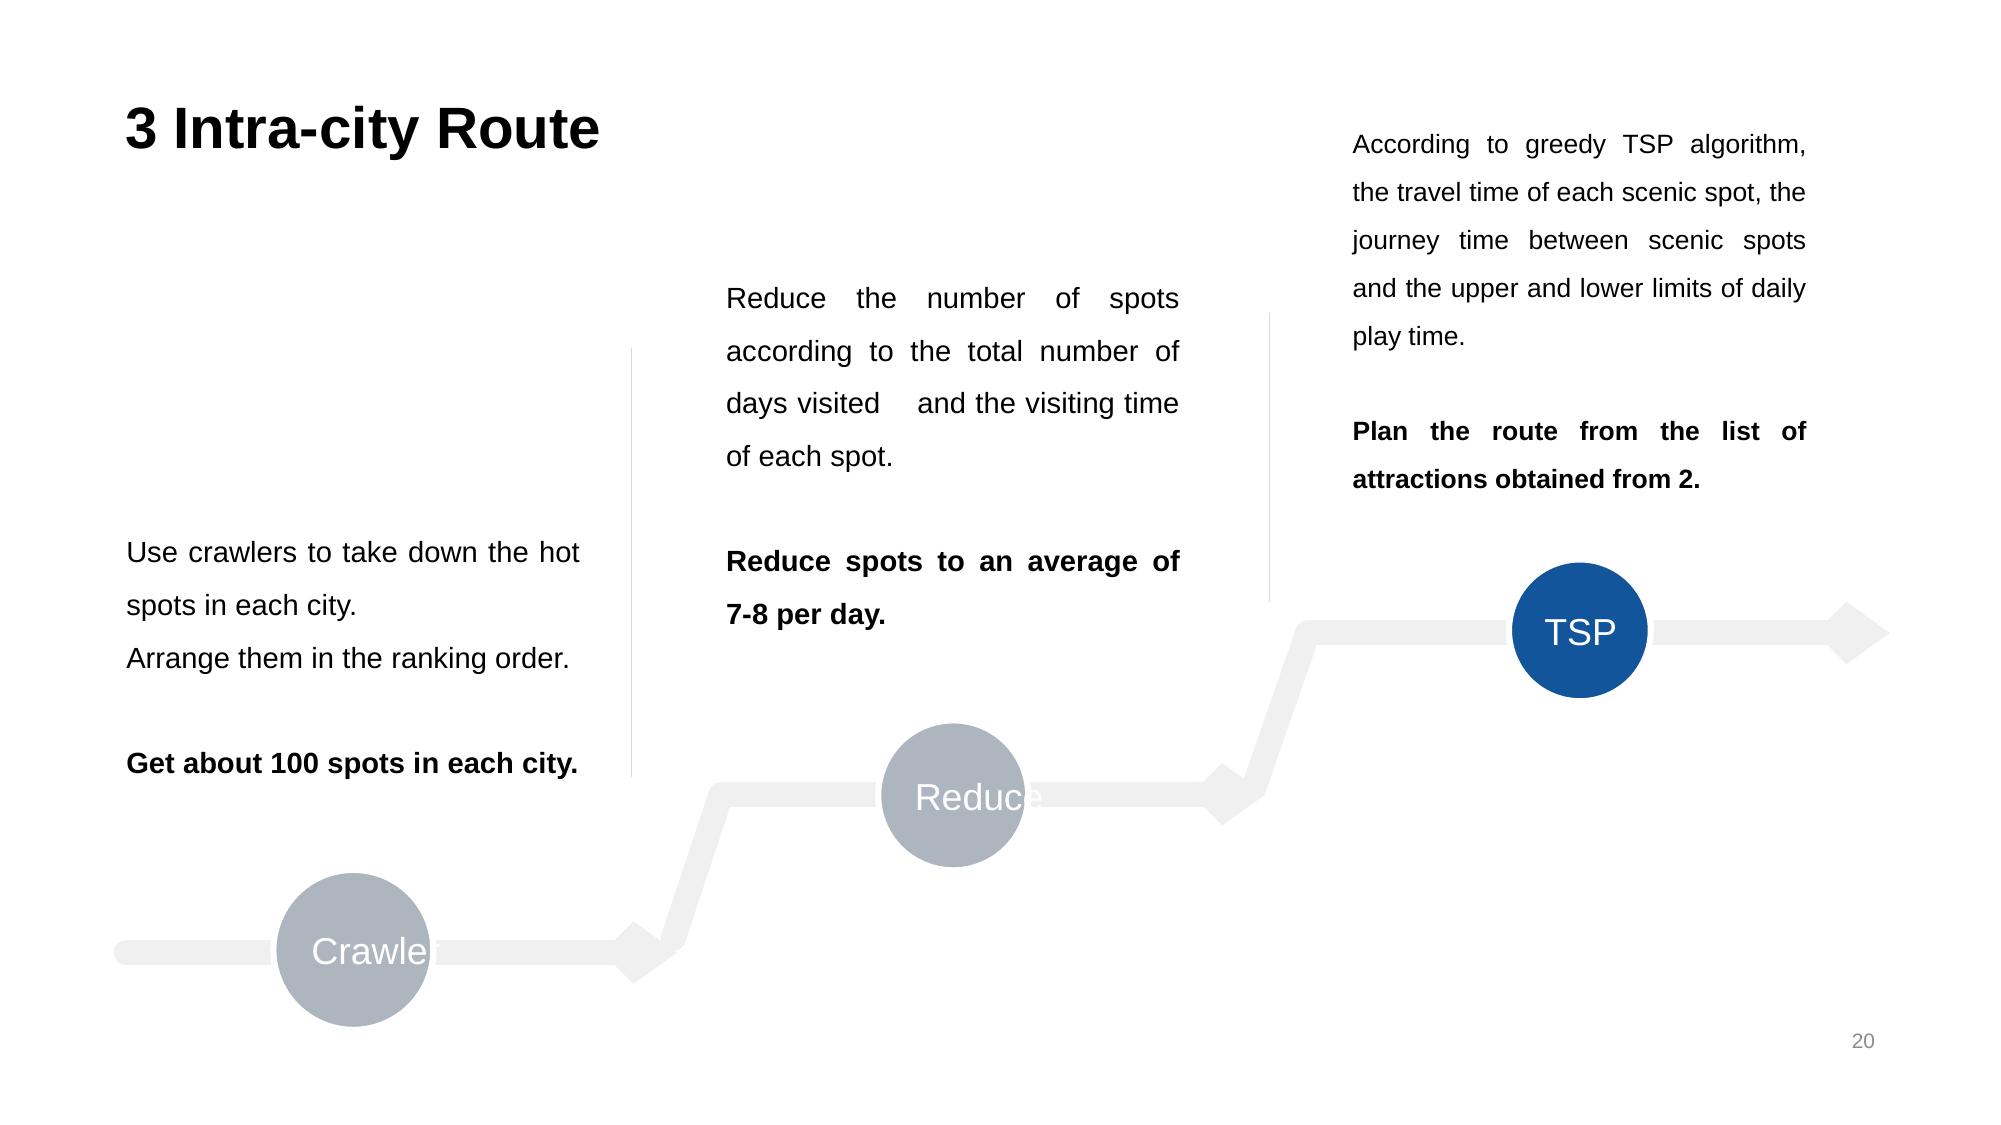

# 3 Intra-city Route
According to greedy TSP algorithm, the travel time of each scenic spot, the journey time between scenic spots and the upper and lower limits of daily play time.

Plan the route from the list of attractions obtained from 2.
Reduce the number of spots according to the total number of days visited    and the visiting time of each spot.

Reduce spots to an average of 7-8 per day.
Use crawlers to take down the hot spots in each city.
Arrange them in the ranking order.

Get about 100 spots in each city.
TSP
Reduce
Crawler
20